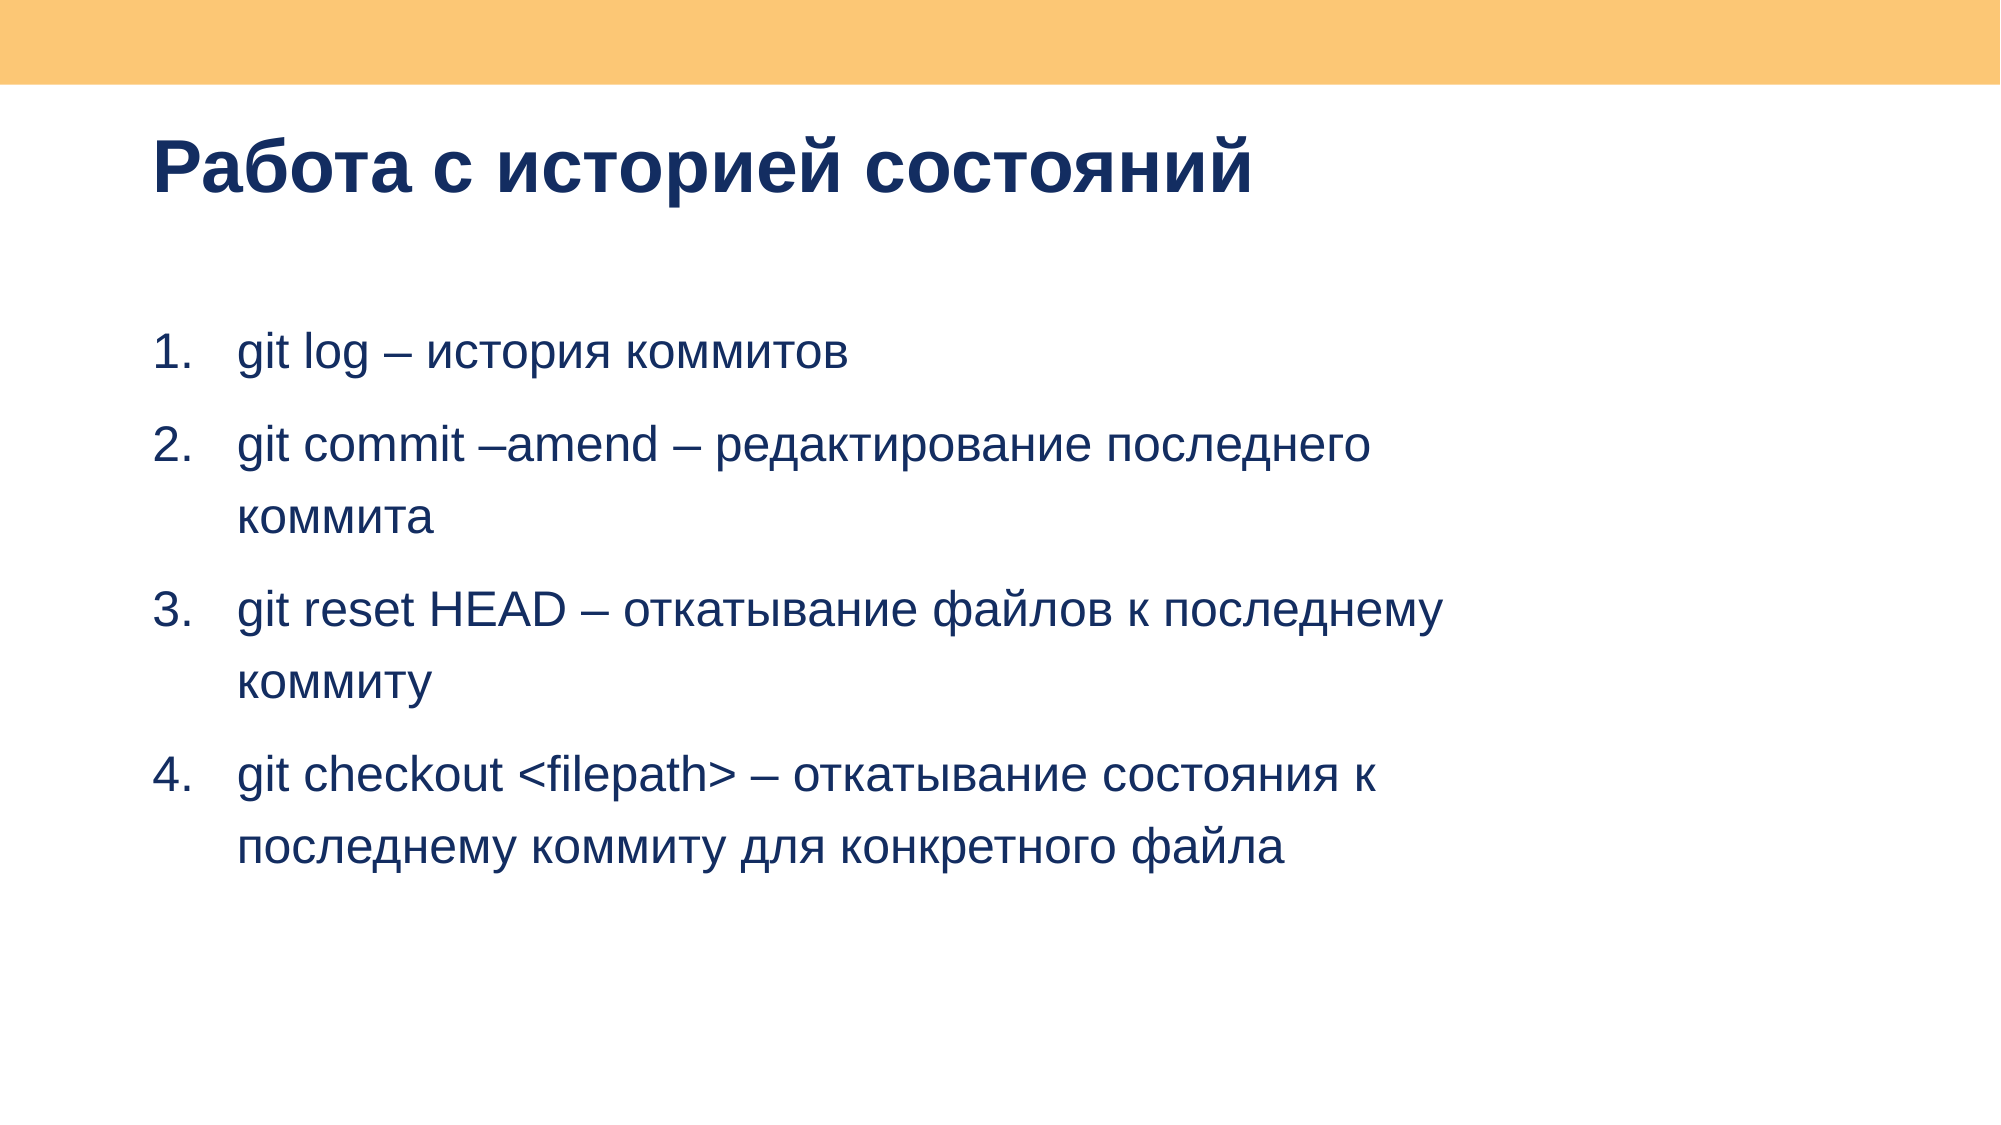

# Работа с историей состояний
git log – история коммитов
git commit –amend – редактирование последнего коммита
git reset HEAD – откатывание файлов к последнему коммиту
git checkout <filepath> – откатывание состояния к последнему коммиту для конкретного файла